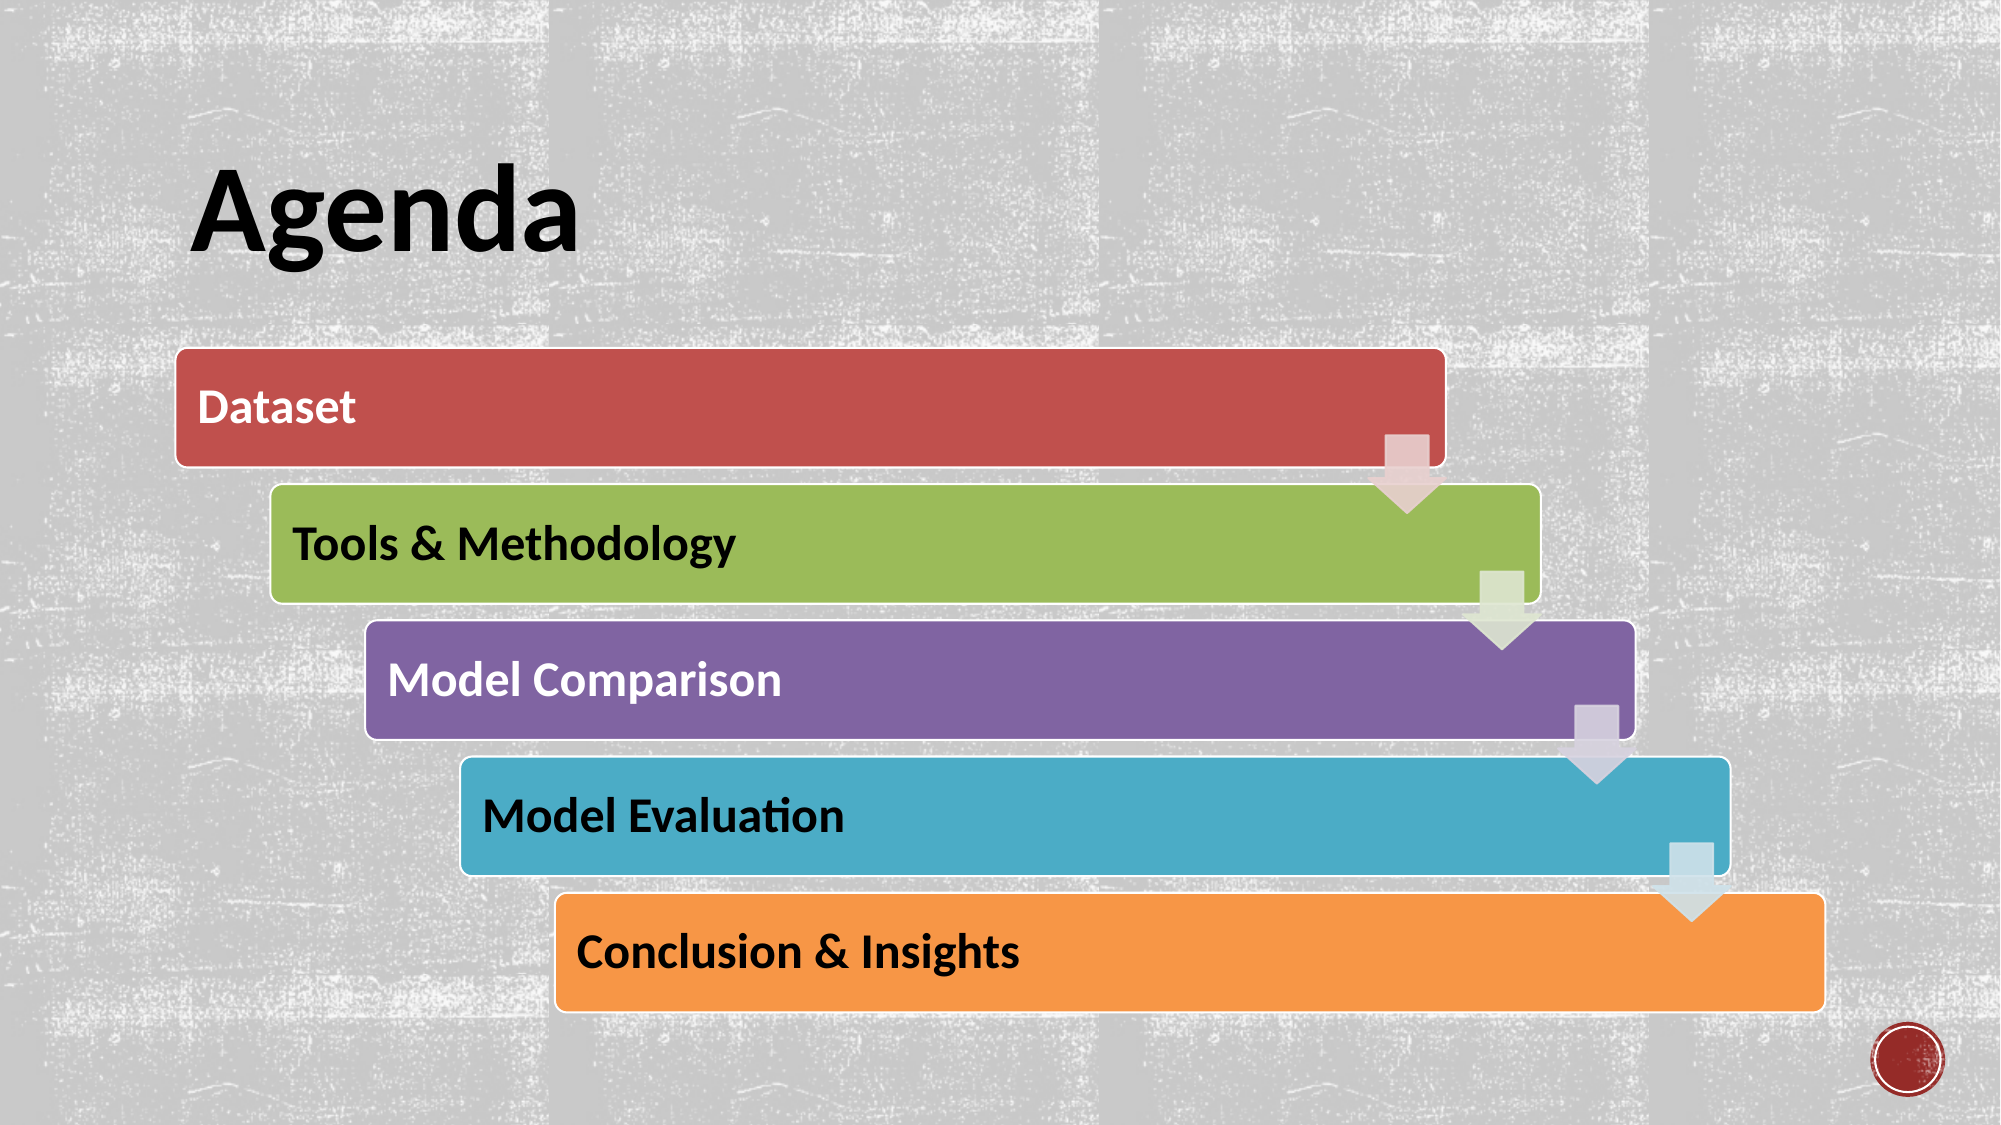

# Agenda
Dataset
Tools & Methodology
Model Comparison
Model Evaluation
Conclusion & Insights